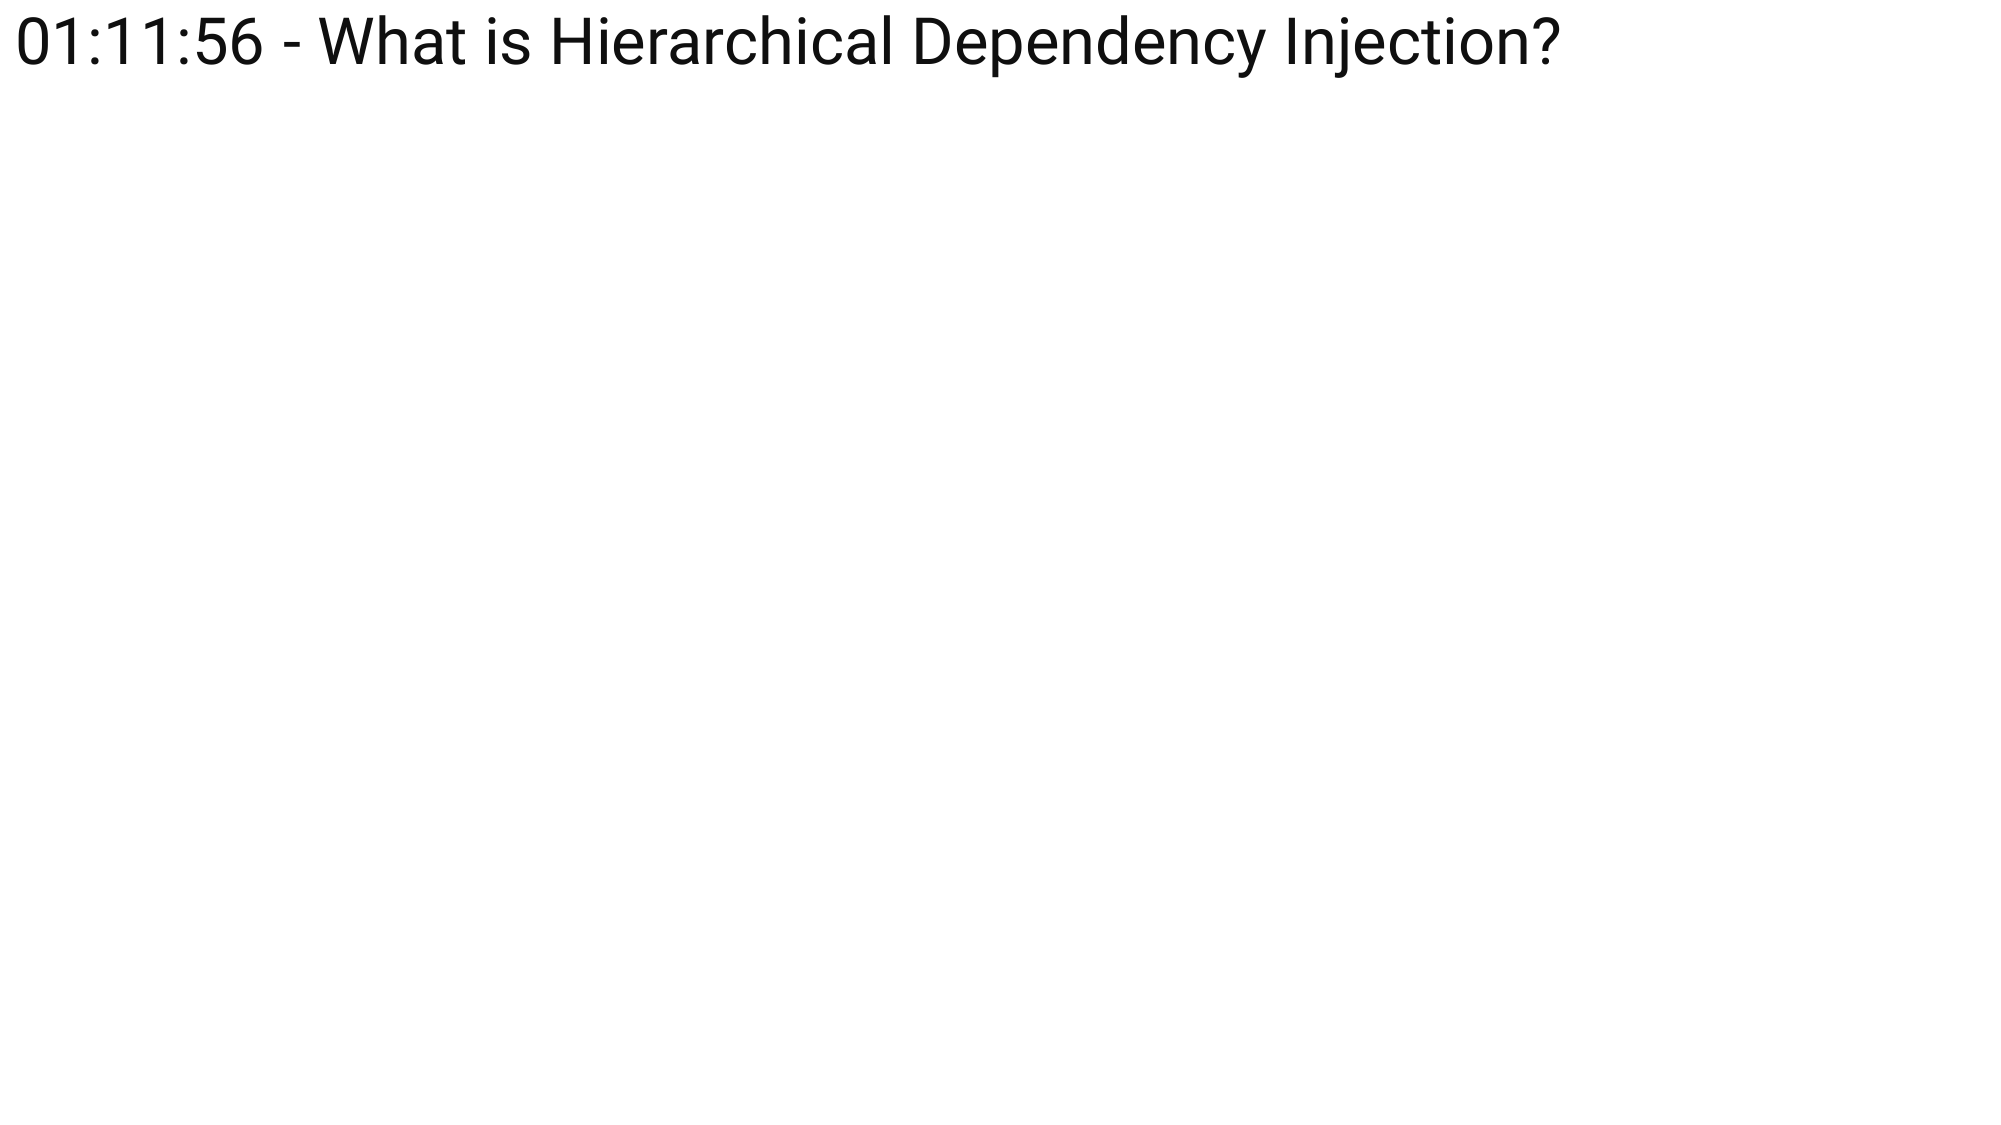

# 01:11:56 - What is Hierarchical Dependency Injection?